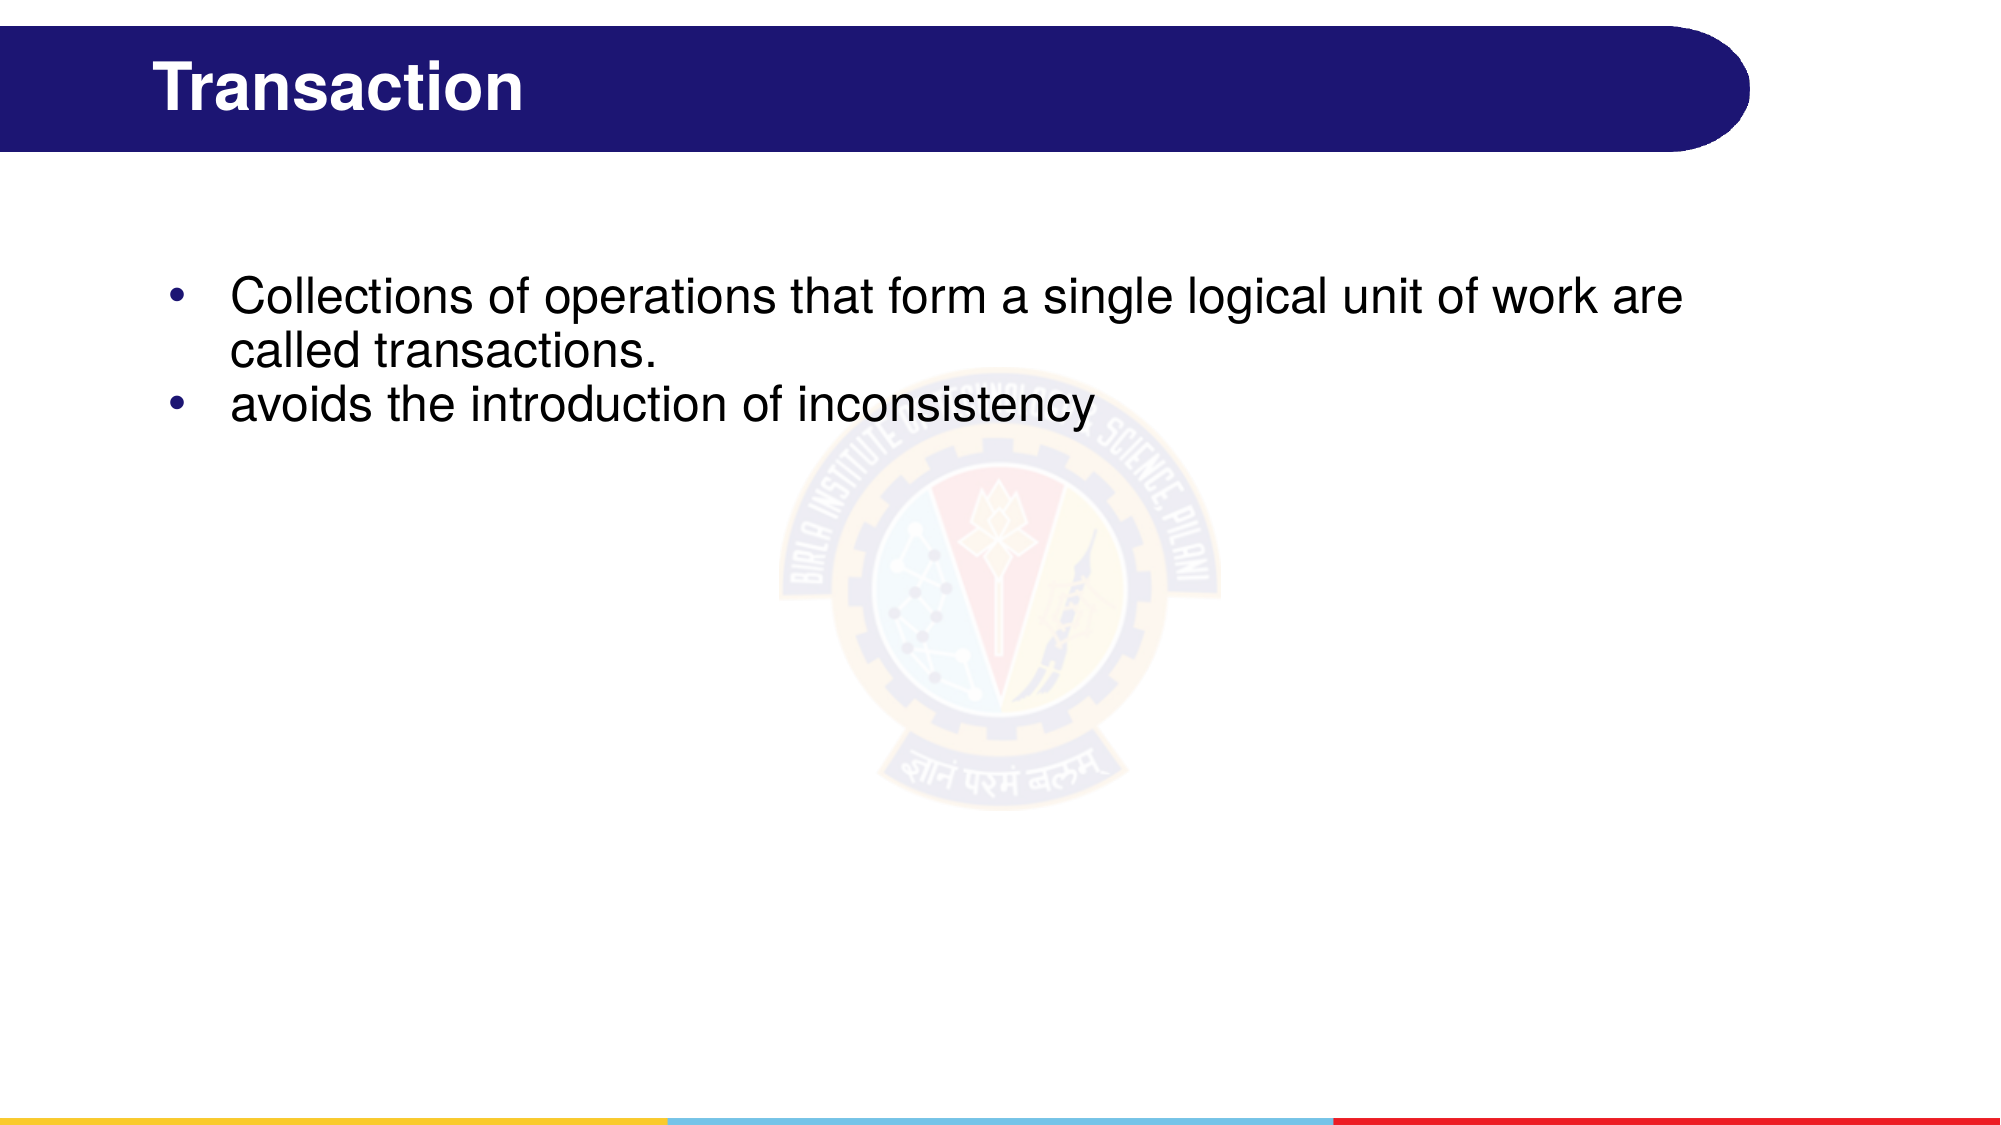

# Transaction

Collections of operations that form a single logical unit of work are called transactions.
avoids the introduction of inconsistency